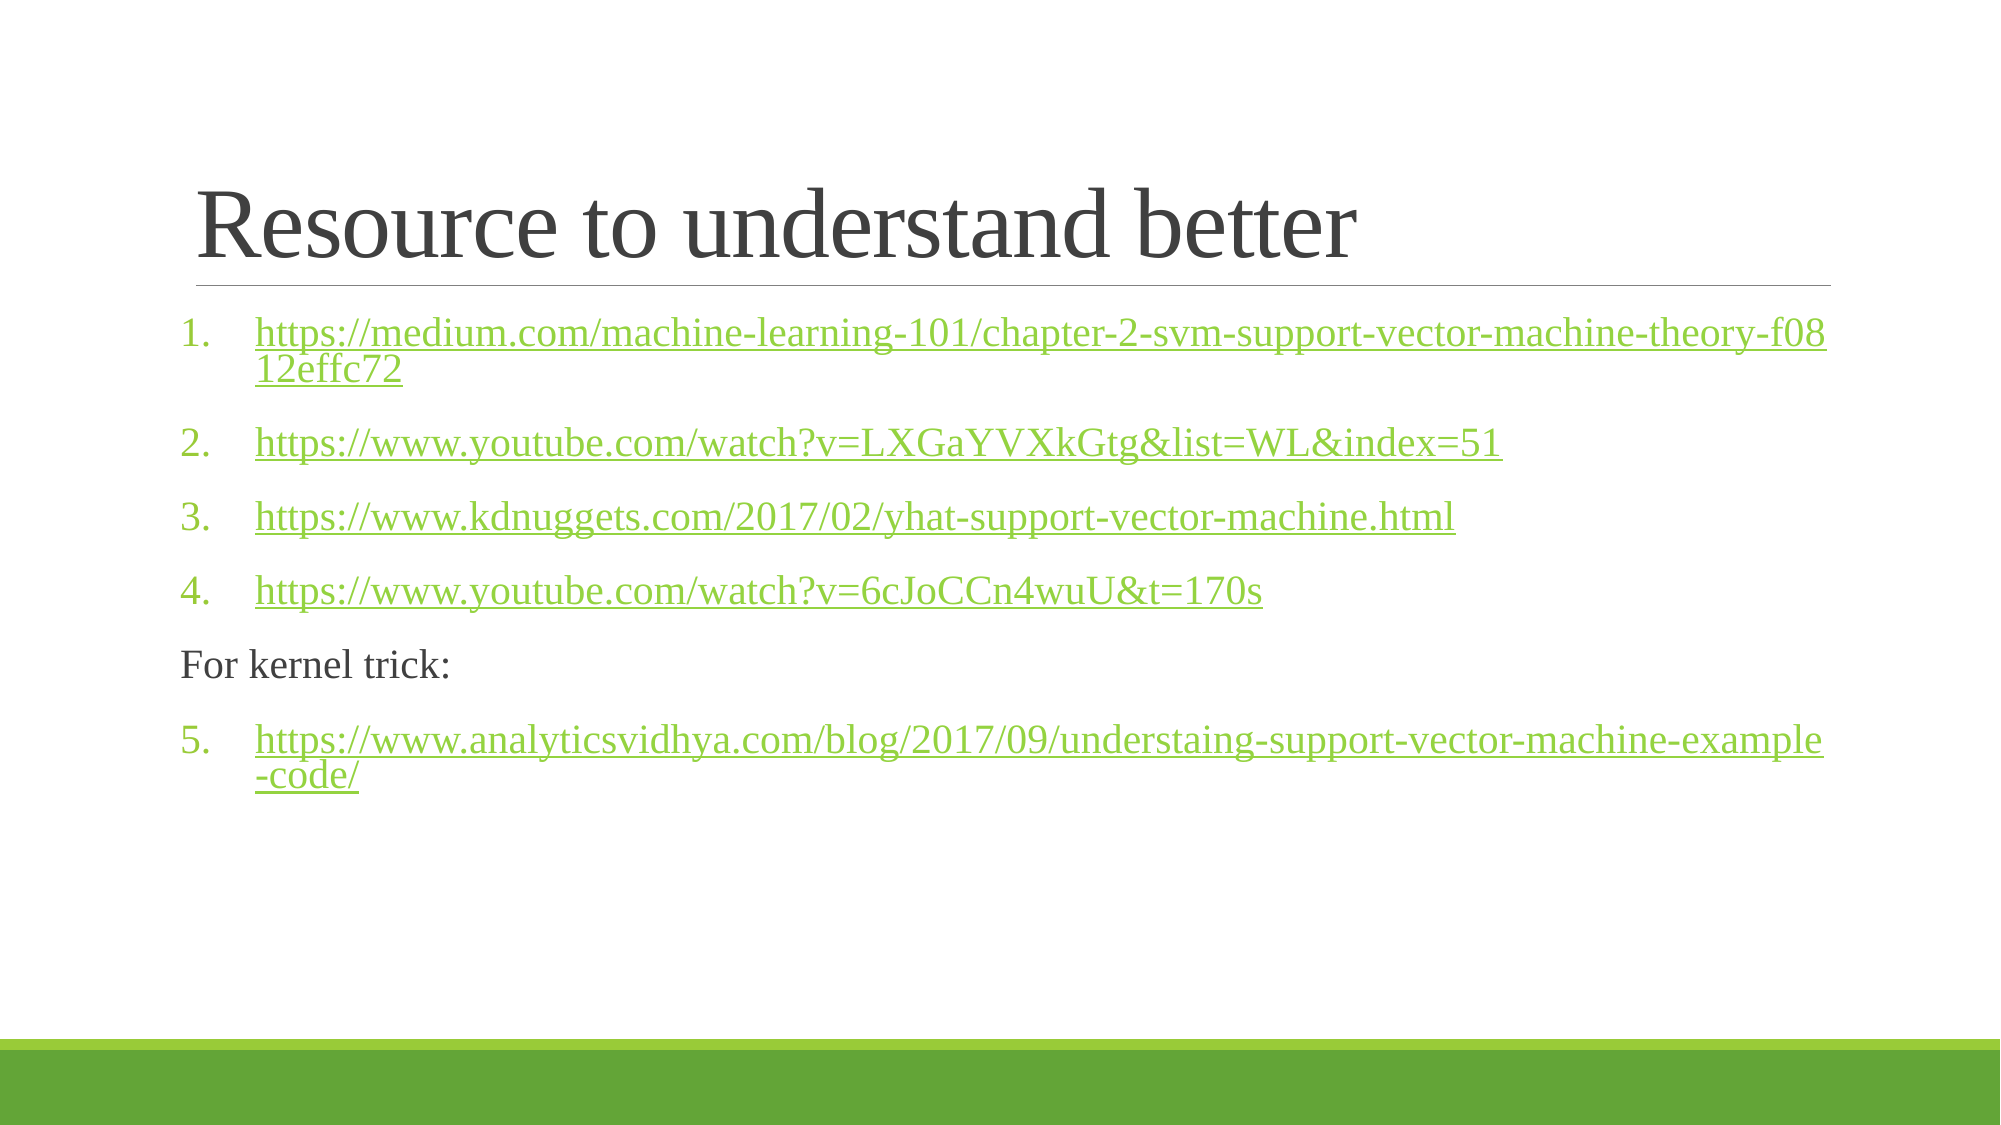

# Resource to understand better
https://medium.com/machine-learning-101/chapter-2-svm-support-vector-machine-theory-f0812effc72
https://www.youtube.com/watch?v=LXGaYVXkGtg&list=WL&index=51
https://www.kdnuggets.com/2017/02/yhat-support-vector-machine.html
https://www.youtube.com/watch?v=6cJoCCn4wuU&t=170s
For kernel trick:
https://www.analyticsvidhya.com/blog/2017/09/understaing-support-vector-machine-example-code/